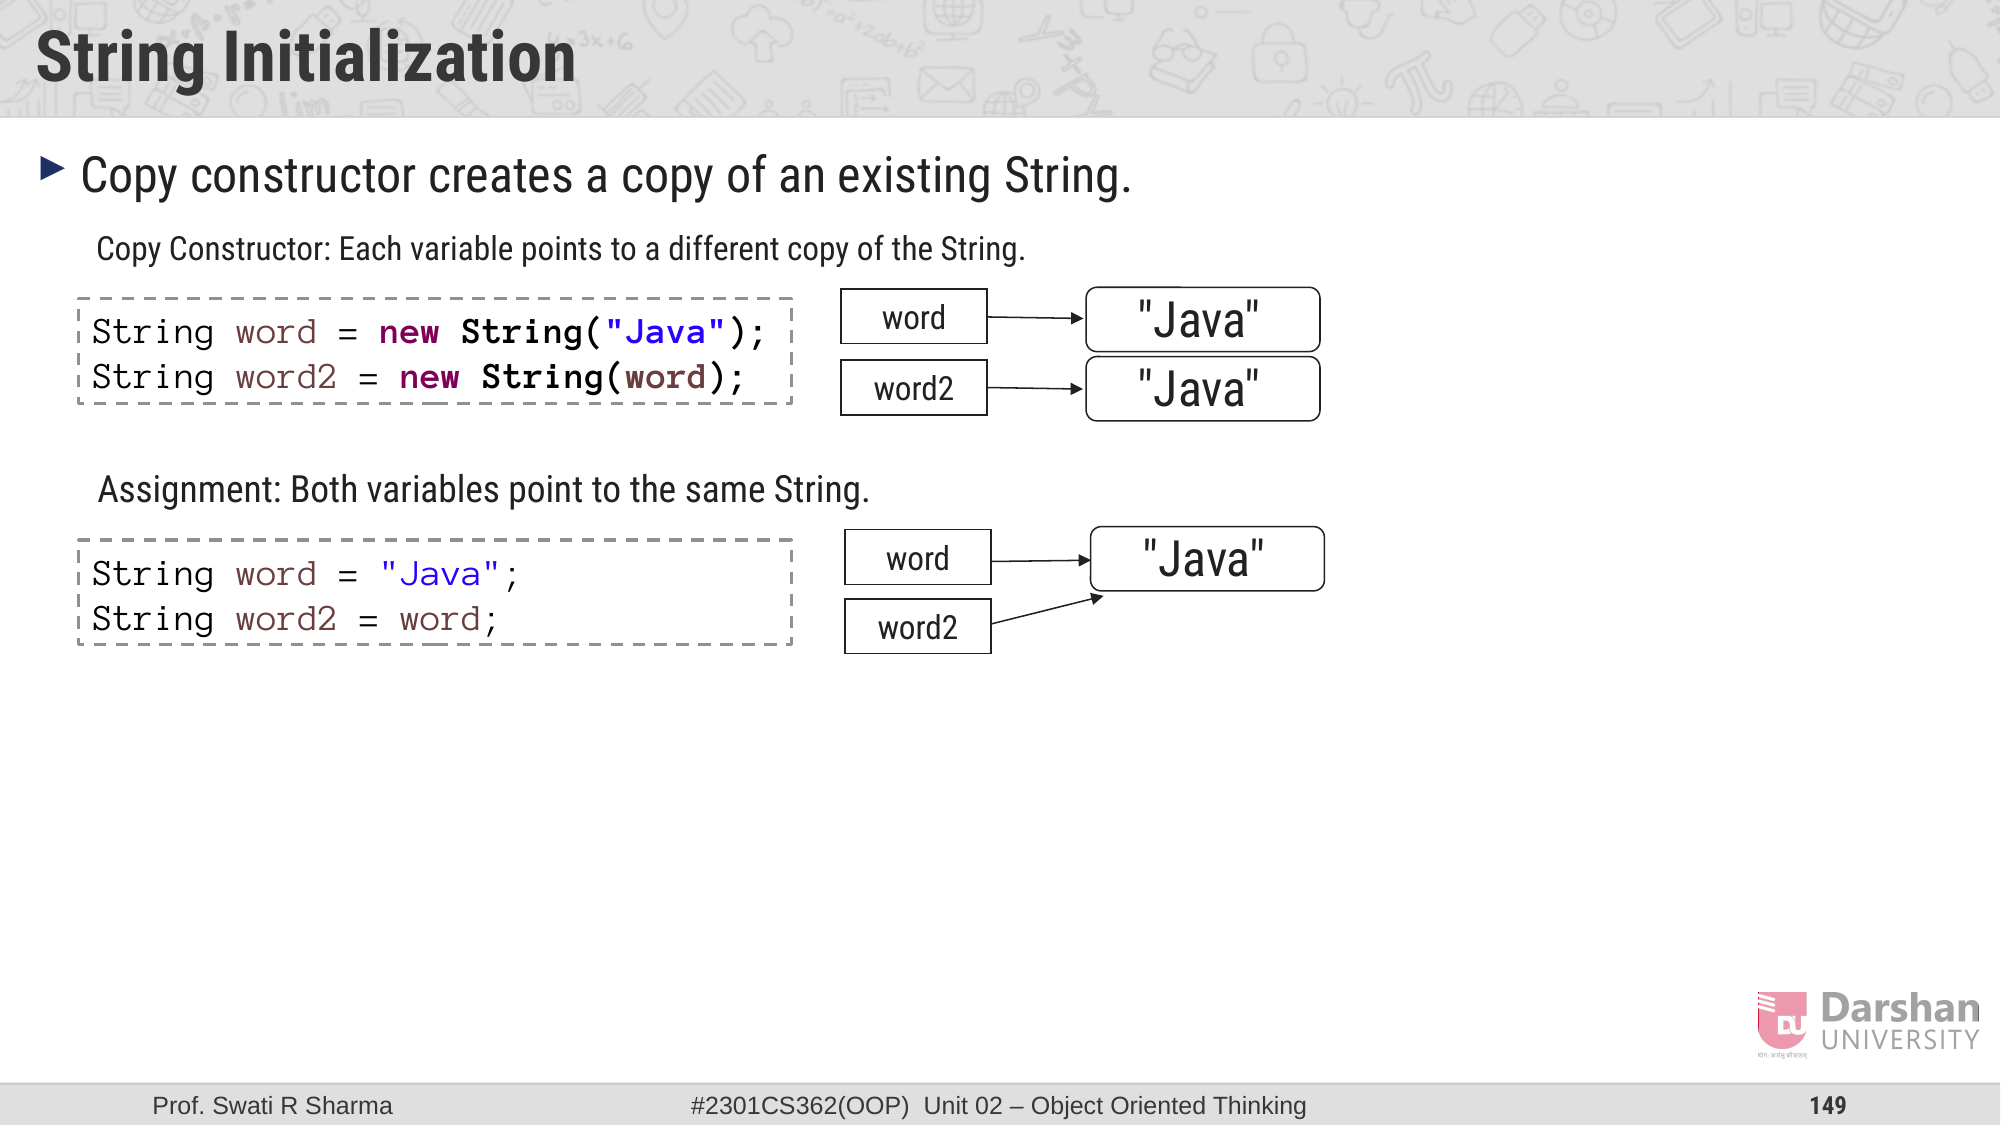

# String Initialization
Copy constructor creates a copy of an existing String.

Copy Constructor: Each variable points to a different copy of the String.
"Java"

word
String word = new String("Java");
String word2 = new String(word);

"Java"

word2

Assignment: Both variables point to the same String.
"Java"

word
String word = "Java";
String word2 = word;

word2